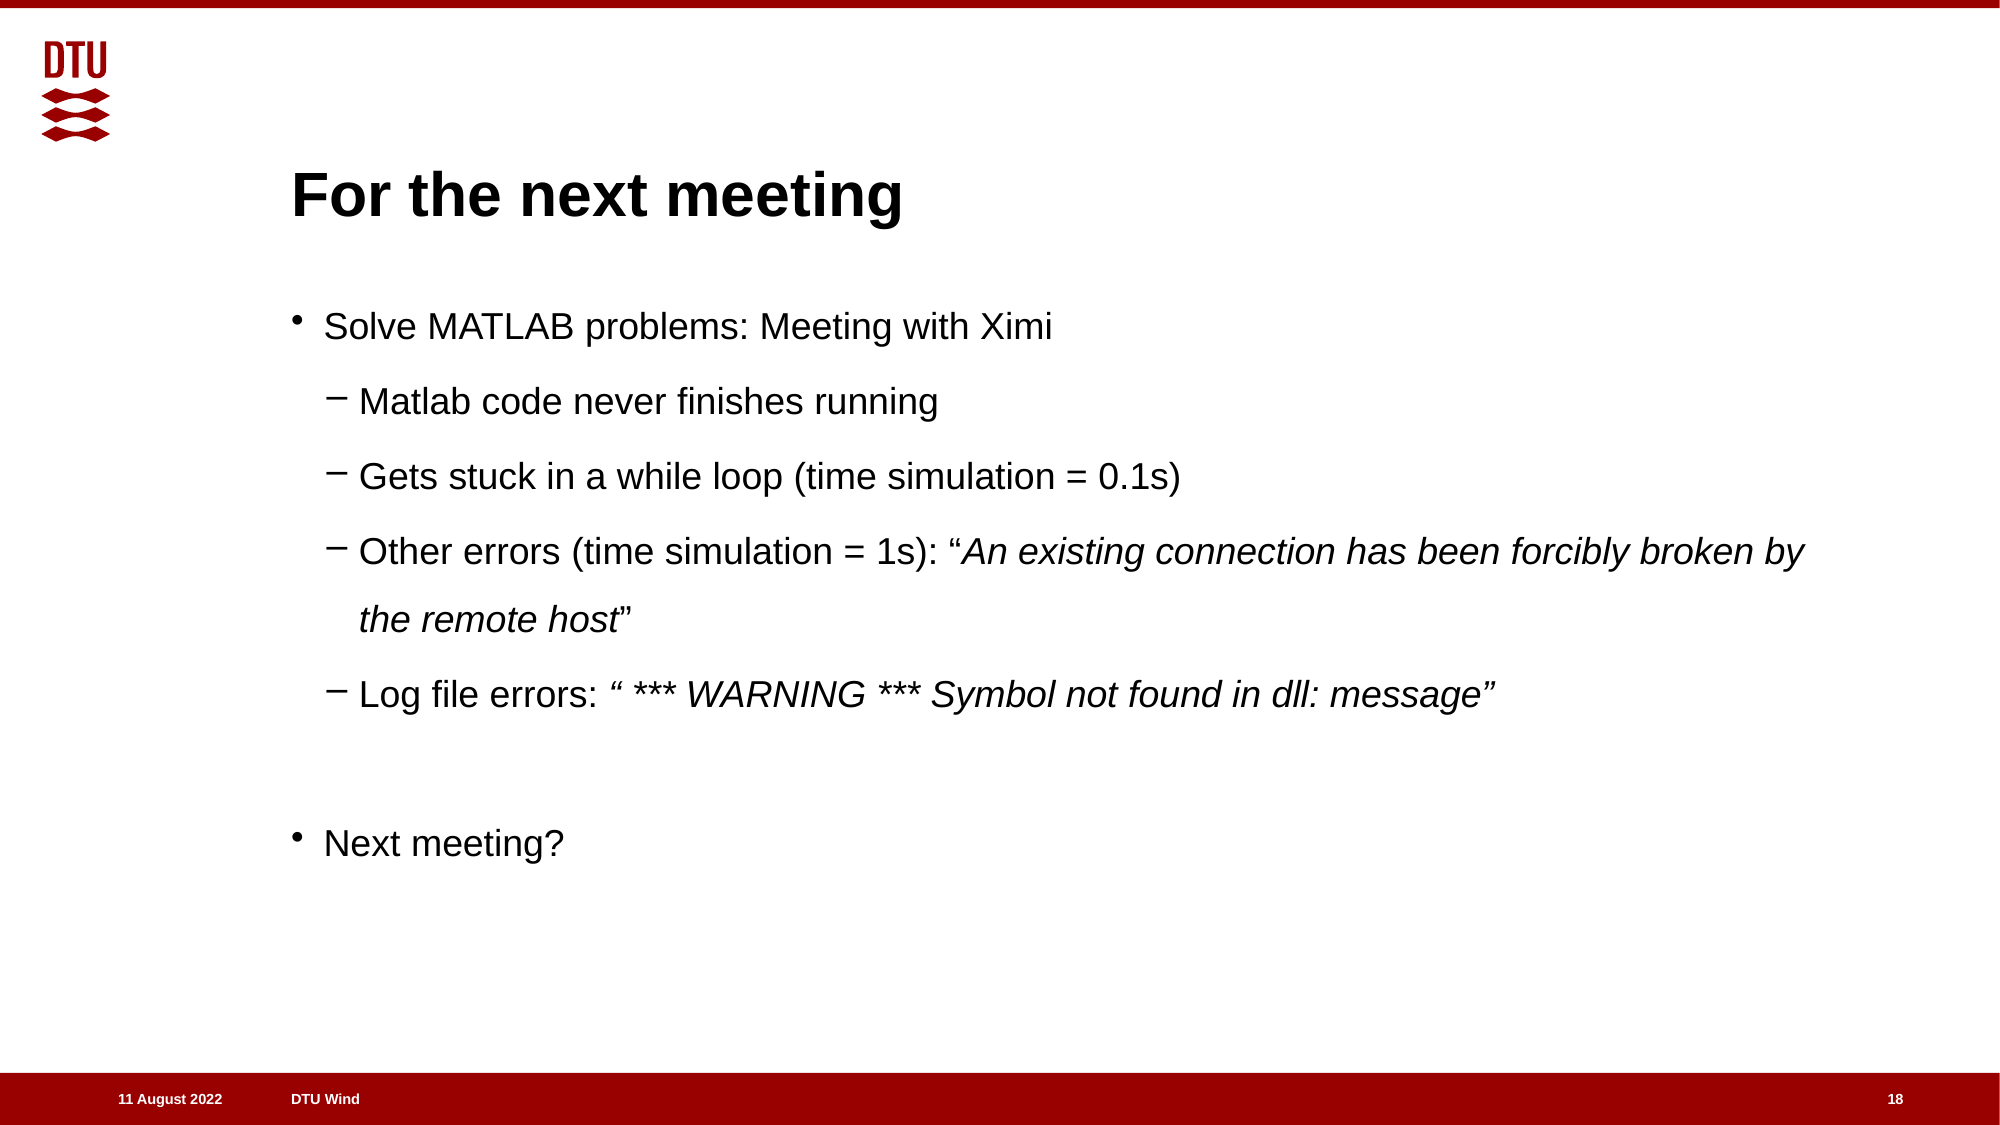

# For the next meeting
Solve MATLAB problems: Meeting with Ximi
Matlab code never finishes running
Gets stuck in a while loop (time simulation = 0.1s)
Other errors (time simulation = 1s): “An existing connection has been forcibly broken by the remote host”
Log file errors: “ *** WARNING *** Symbol not found in dll: message”

Next meeting?

18